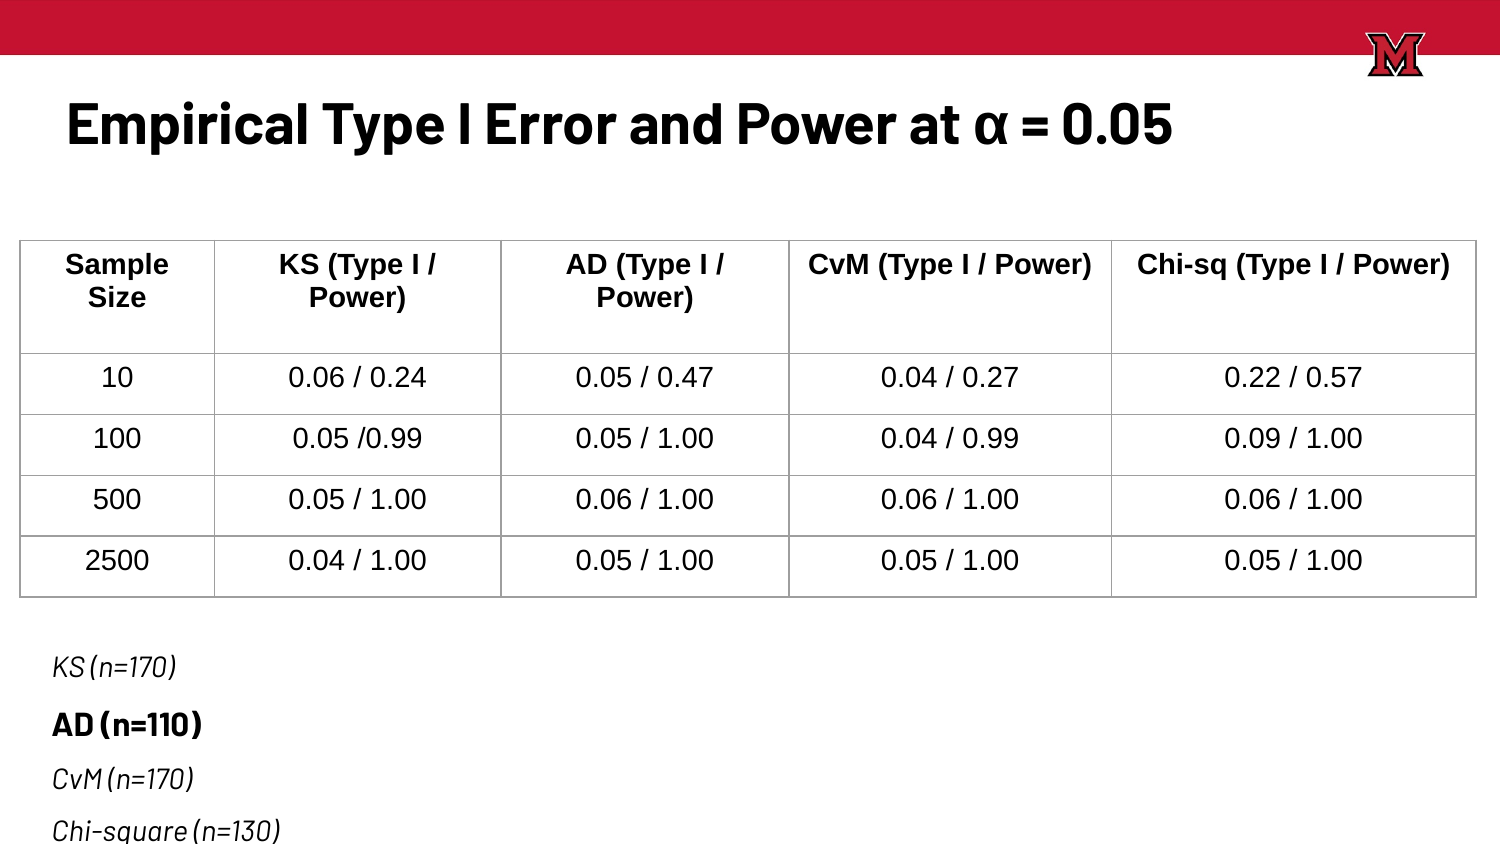

# Empirical Type I Error and Power at α = 0.05
| Sample Size | KS (Type I / Power) | AD (Type I / Power) | CvM (Type I / Power) | Chi-sq (Type I / Power) |
| --- | --- | --- | --- | --- |
| 10 | 0.06 / 0.24 | 0.05 / 0.47 | 0.04 / 0.27 | 0.22 / 0.57 |
| 100 | 0.05 /0.99 | 0.05 / 1.00 | 0.04 / 0.99 | 0.09 / 1.00 |
| 500 | 0.05 / 1.00 | 0.06 / 1.00 | 0.06 / 1.00 | 0.06 / 1.00 |
| 2500 | 0.04 / 1.00 | 0.05 / 1.00 | 0.05 / 1.00 | 0.05 / 1.00 |
KS (n=170)
AD (n=110)
CvM (n=170)
Chi-square (n=130)